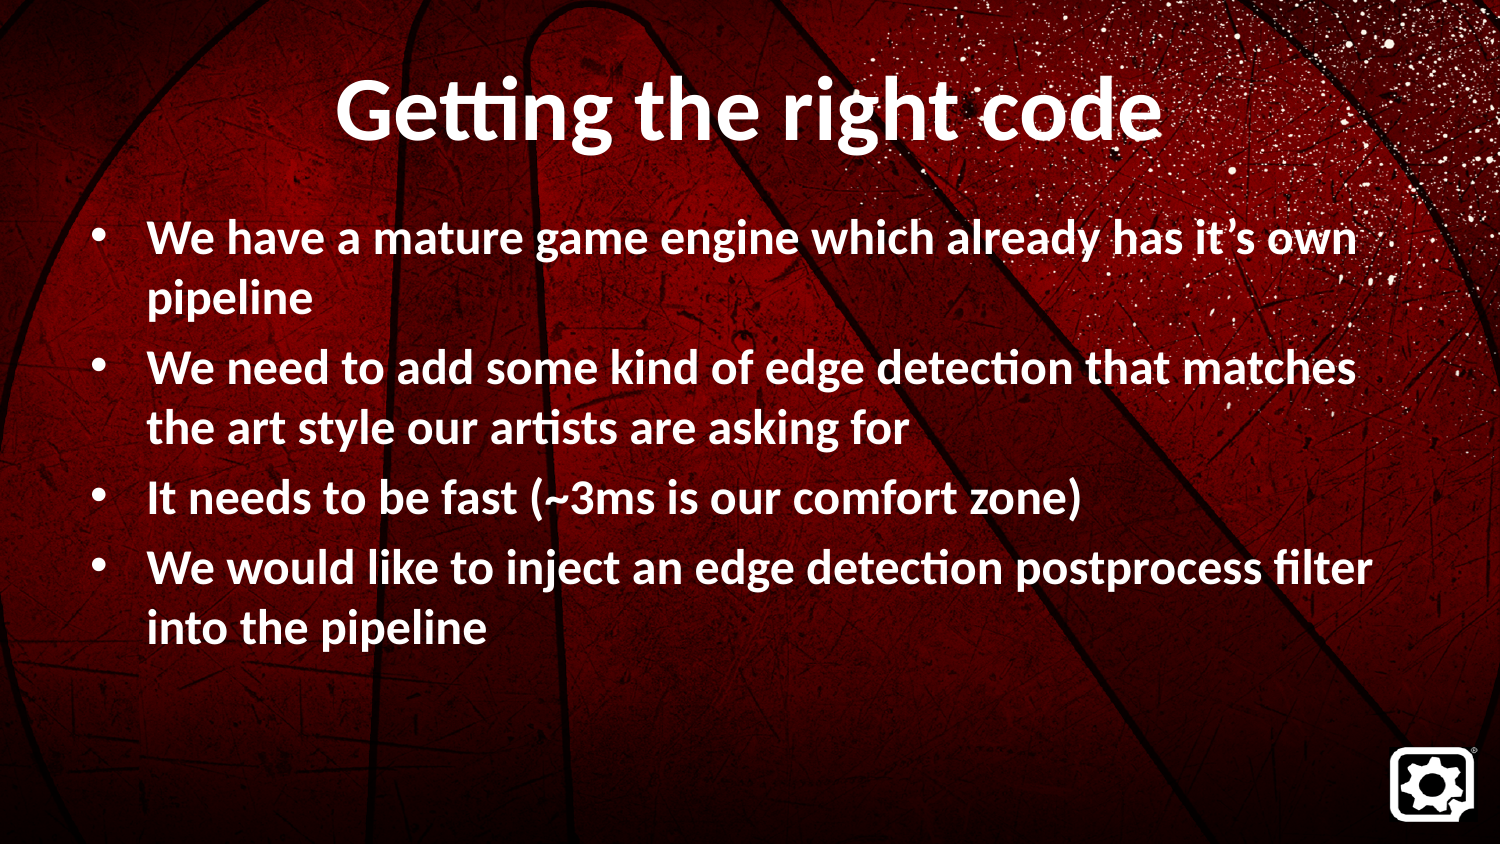

# Getting the right code
We have a mature game engine which already has it’s own pipeline
We need to add some kind of edge detection that matches the art style our artists are asking for
It needs to be fast (~3ms is our comfort zone)
We would like to inject an edge detection postprocess filter into the pipeline